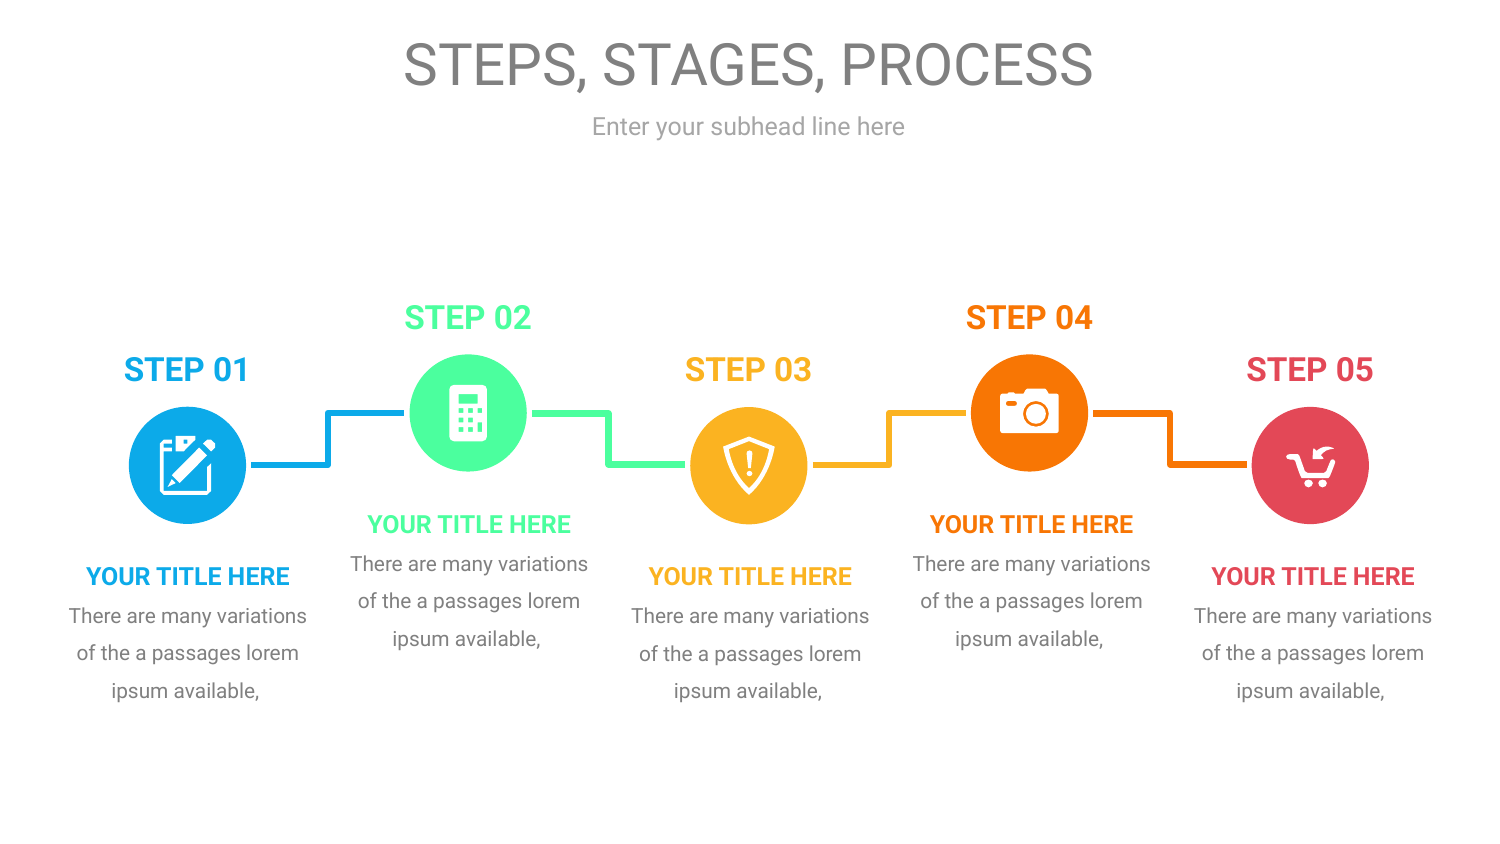

# STEPS, STAGES, PROCESS
Enter your subhead line here
STEP 04
STEP 02
STEP 05
STEP 01
STEP 03

YOUR TITLE HERE
There are many variations of the a passages lorem ipsum available,
YOUR TITLE HERE
There are many variations of the a passages lorem ipsum available,
YOUR TITLE HERE
There are many variations of the a passages lorem ipsum available,
YOUR TITLE HERE
There are many variations of the a passages lorem ipsum available,
YOUR TITLE HERE
There are many variations of the a passages lorem ipsum available,